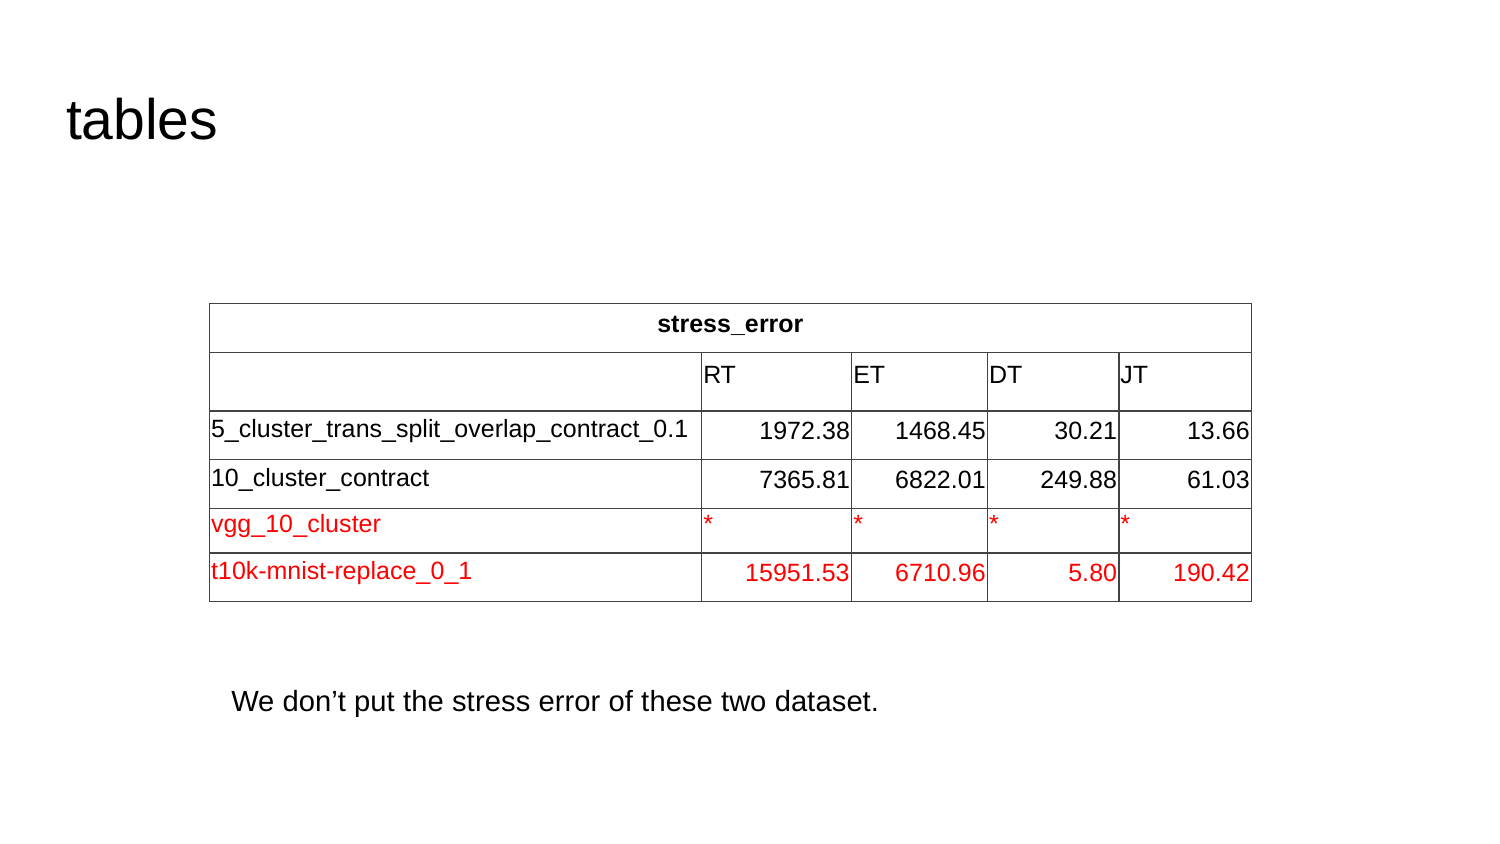

# tables
| stress\_error |  |  |  |  |
| --- | --- | --- | --- | --- |
|  | RT | ET | DT | JT |
| 5\_cluster\_trans\_split\_overlap\_contract\_0.1 | 1972.38 | 1468.45 | 30.21 | 13.66 |
| 10\_cluster\_contract | 7365.81 | 6822.01 | 249.88 | 61.03 |
| vgg\_10\_cluster | \* | \* | \* | \* |
| t10k-mnist-replace\_0\_1 | 15951.53 | 6710.96 | 5.80 | 190.42 |
We don’t put the stress error of these two dataset.